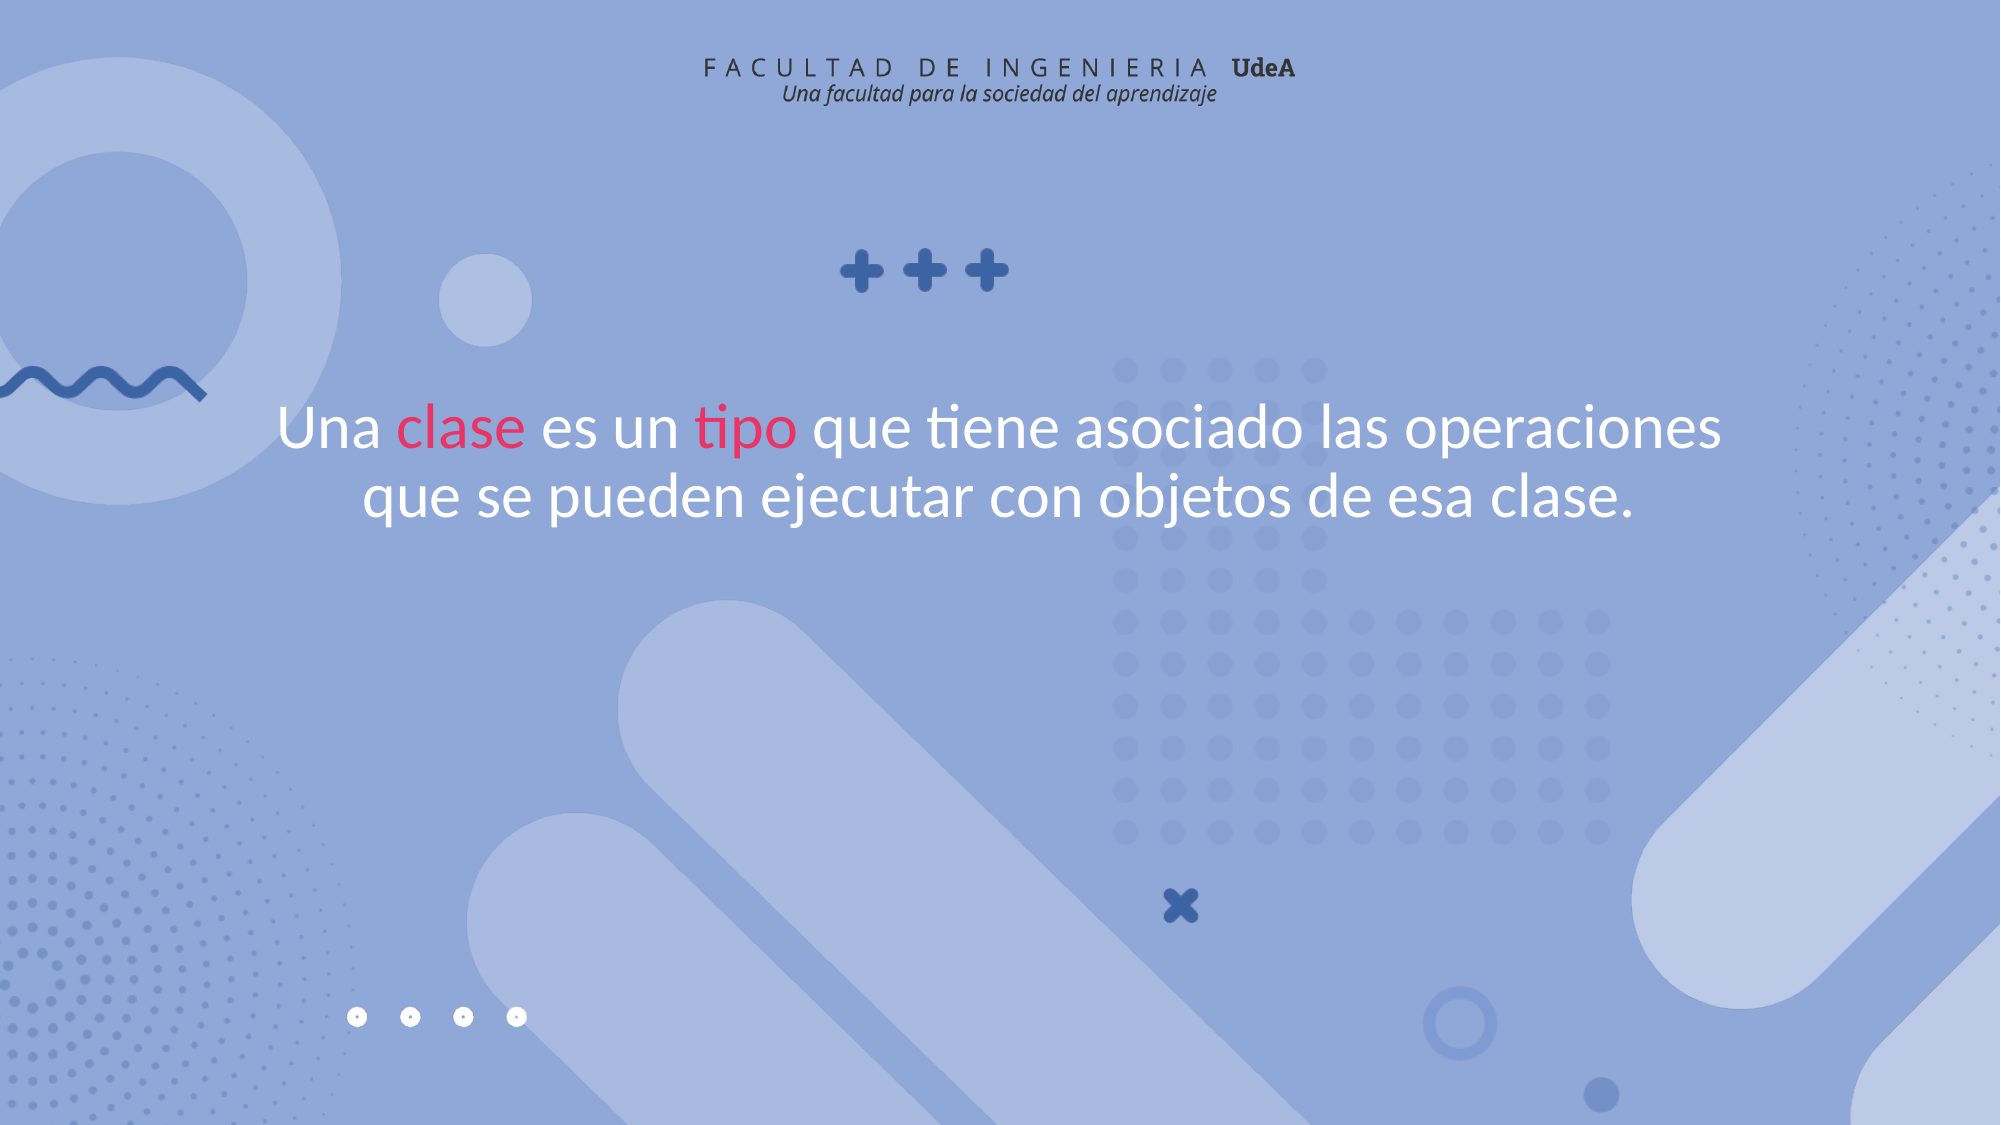

# Una clase es un tipo que tiene asociado las operaciones que se pueden ejecutar con objetos de esa clase.